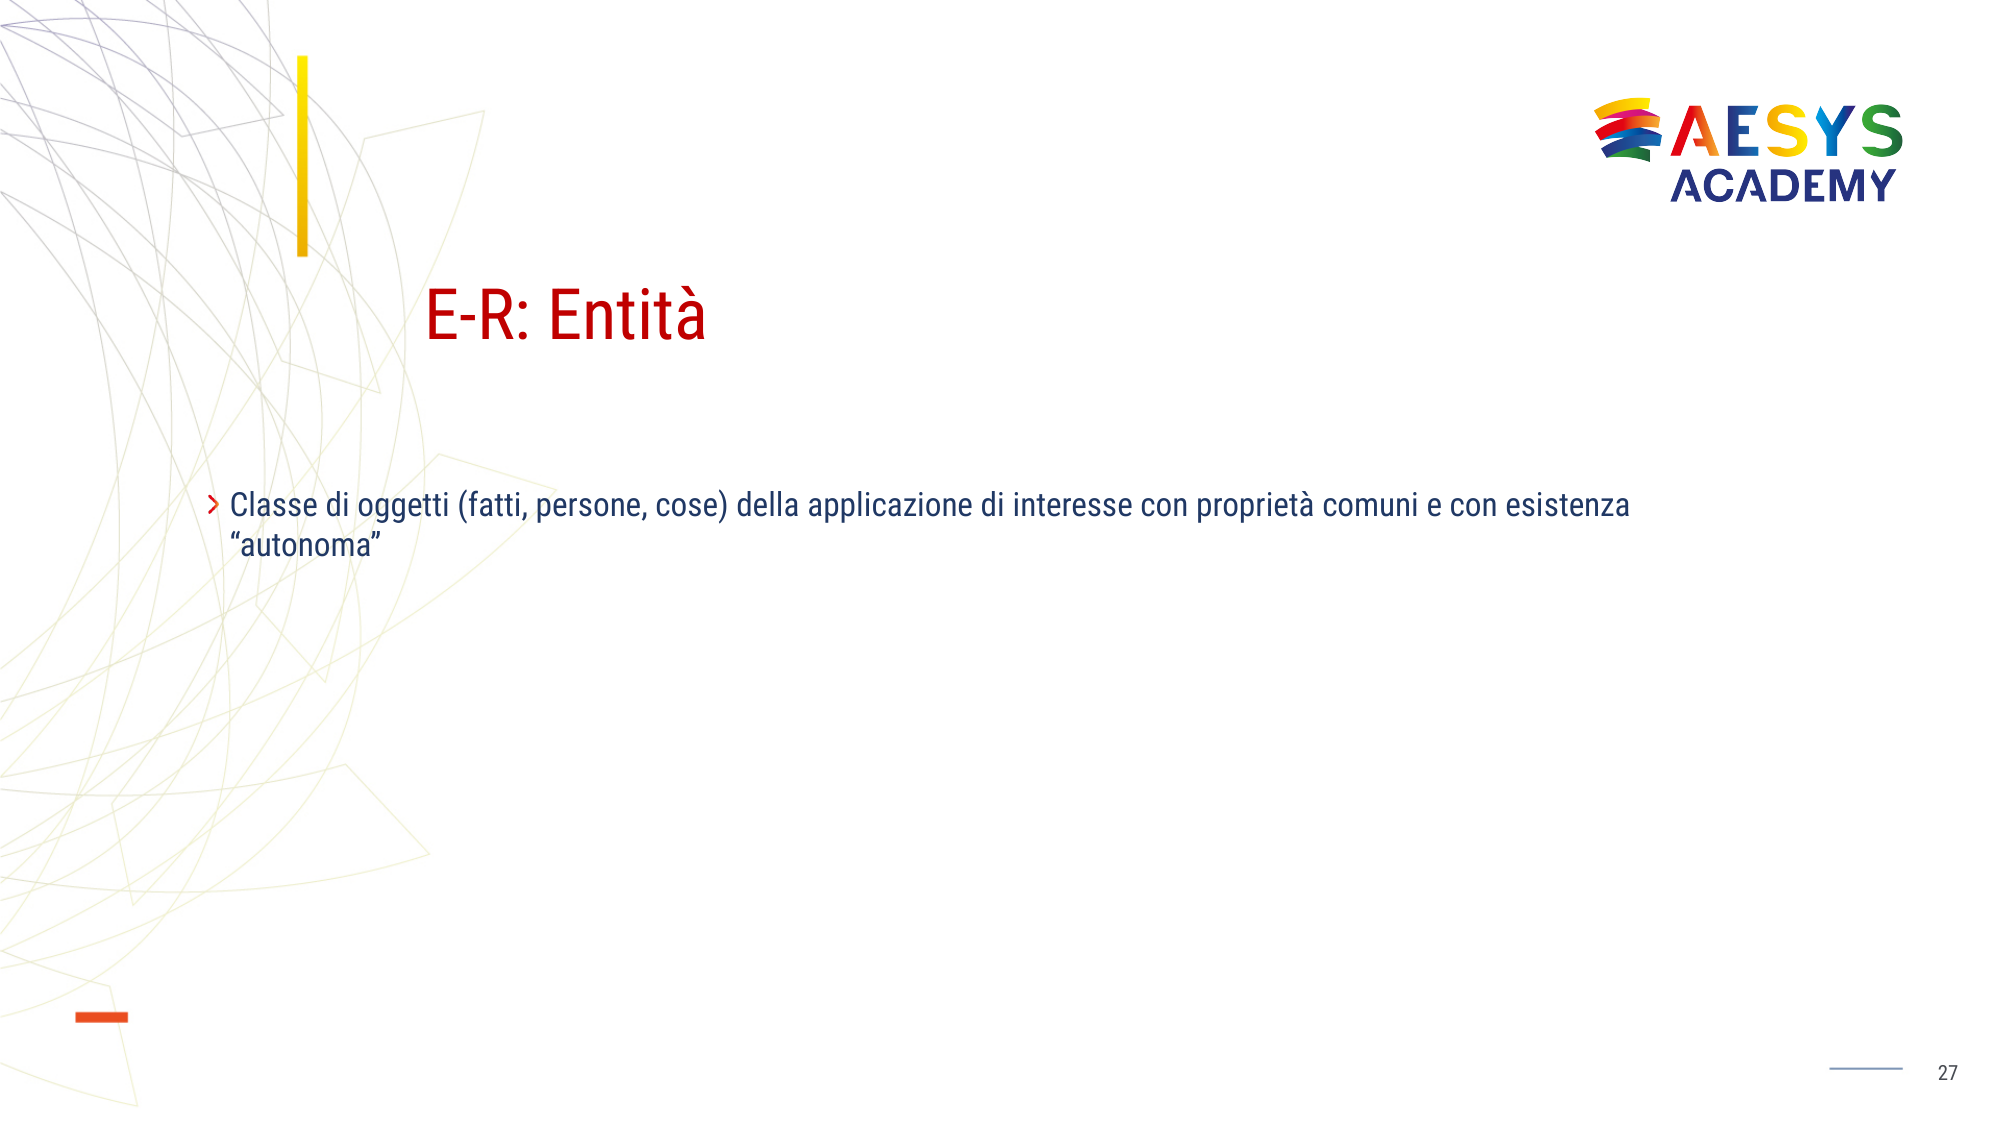

# E-R: Entità

Classe di oggetti (fatti, persone, cose) della applicazione di interesse con proprietà comuni e con esistenza “autonoma”

27